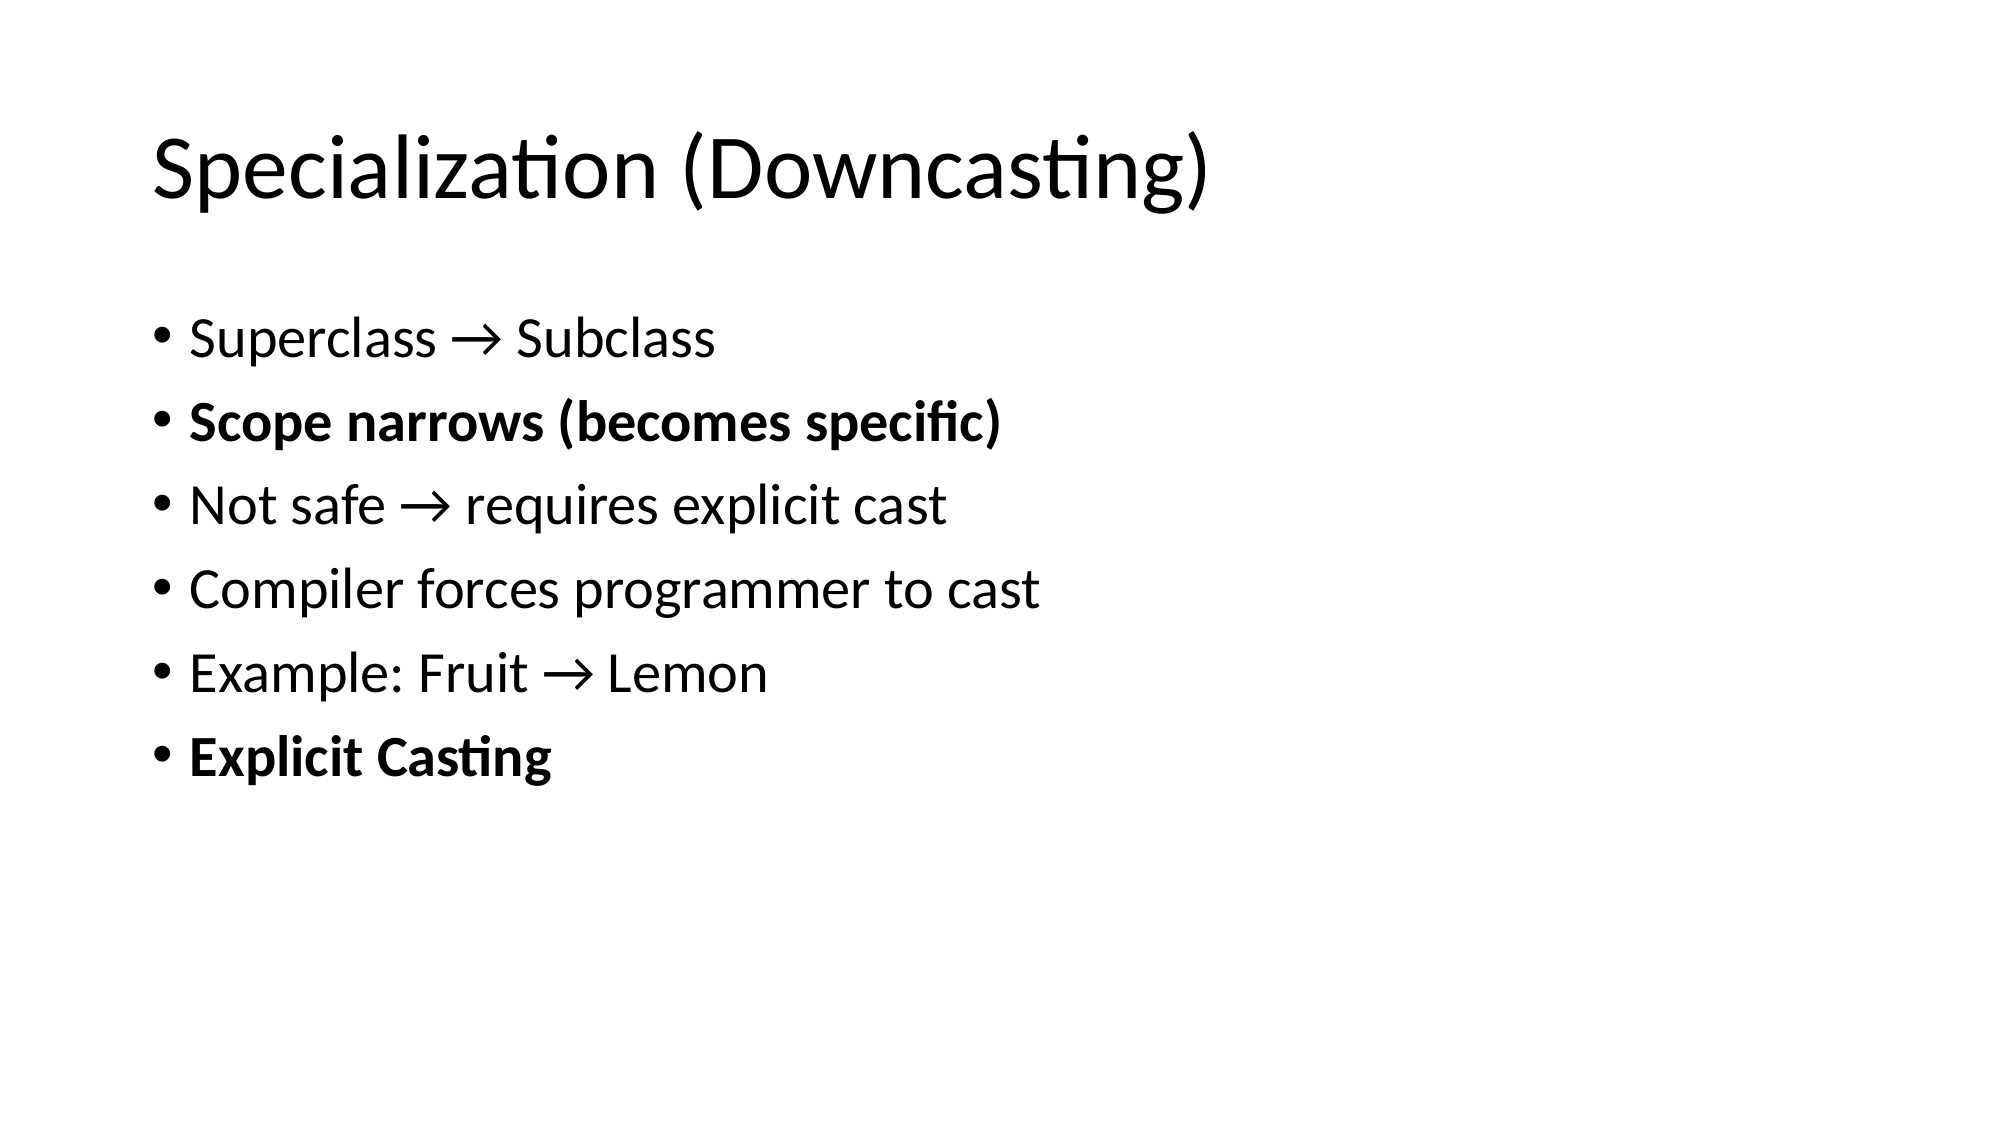

# Specialization (Downcasting)
Superclass → Subclass
Scope narrows (becomes specific)
Not safe → requires explicit cast
Compiler forces programmer to cast
Example: Fruit → Lemon
Explicit Casting